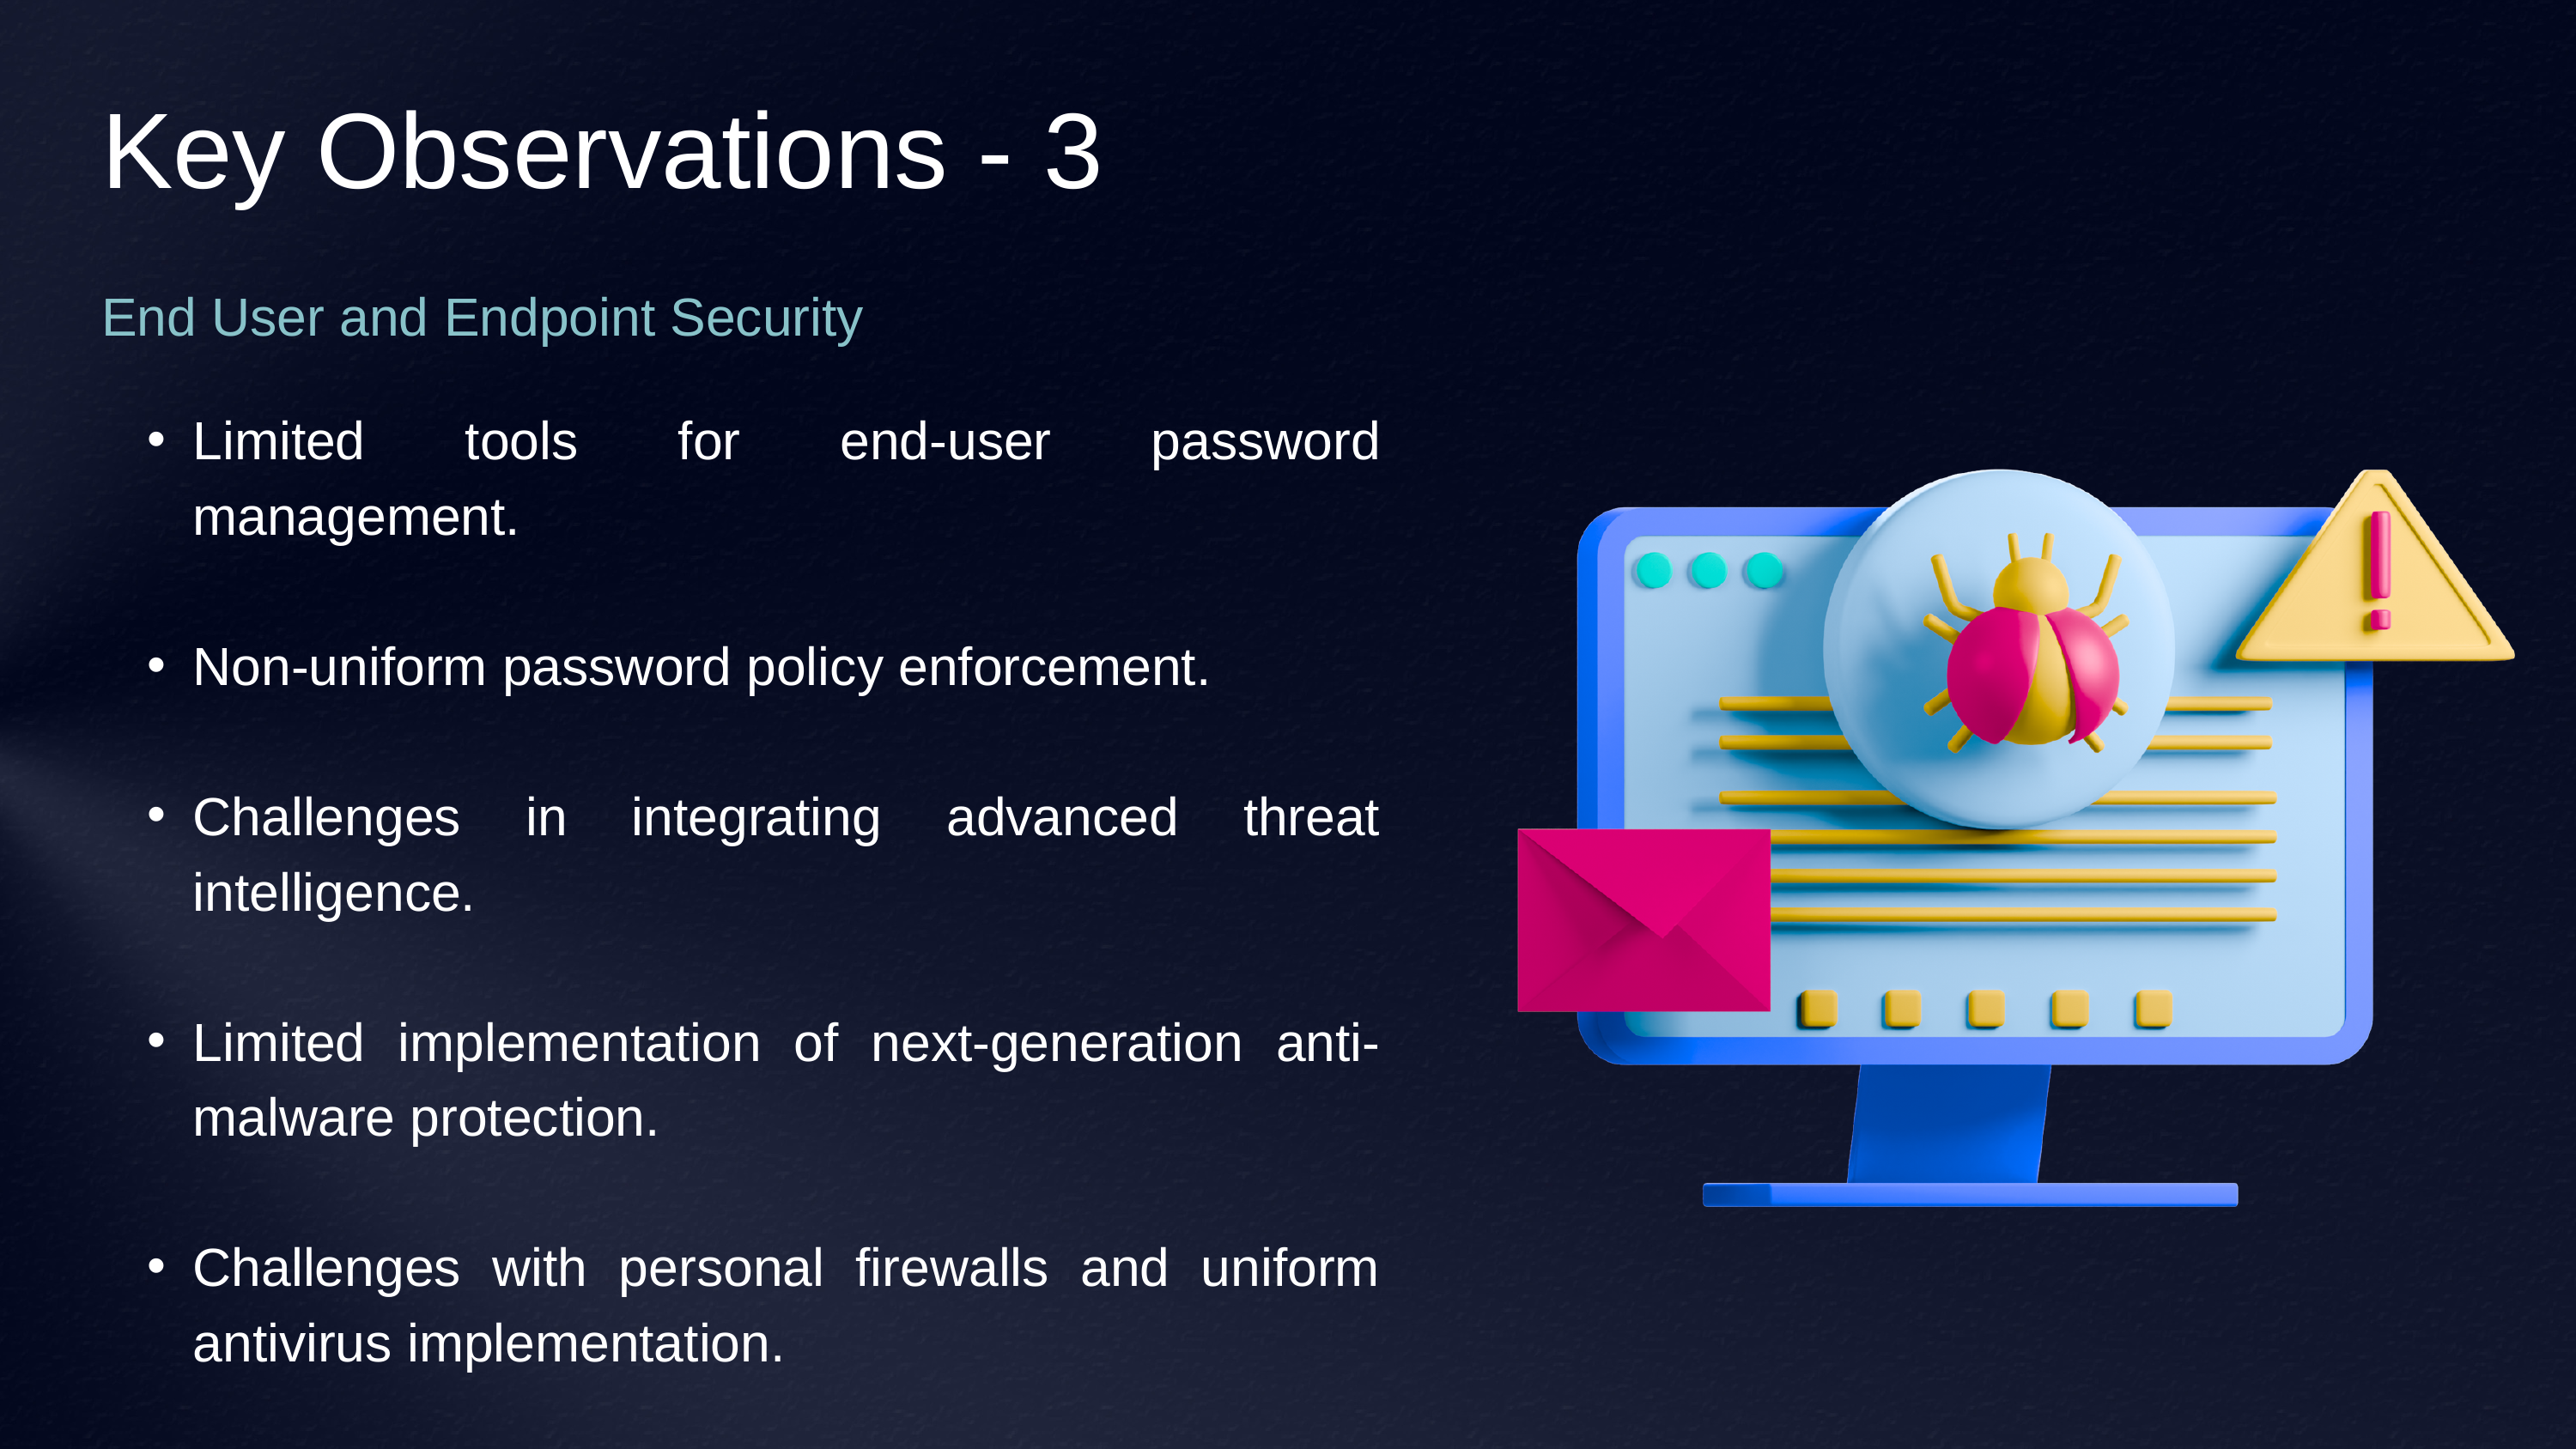

Key Observations - 3
End User and Endpoint Security
Limited tools for end-user password management.

Non-uniform password policy enforcement.

Challenges in integrating advanced threat intelligence.

Limited implementation of next-generation anti-malware protection.

Challenges with personal firewalls and uniform antivirus implementation.